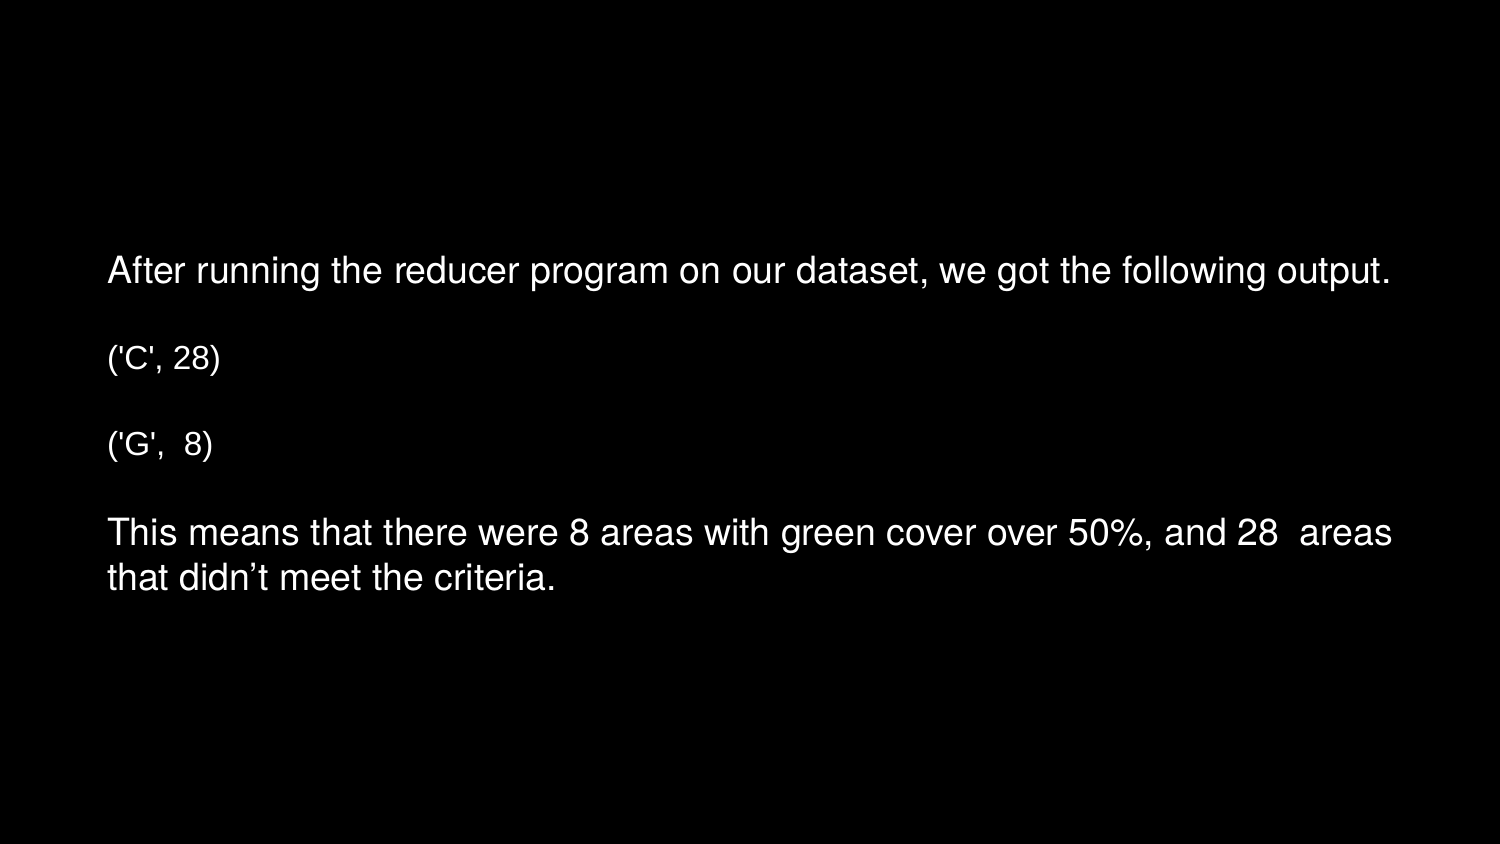

After running the reducer program on our dataset, we got the following output.
('C', 28)
('G',  8)
This means that there were 8 areas with green cover over 50%, and 28  areas that didn’t meet the criteria.